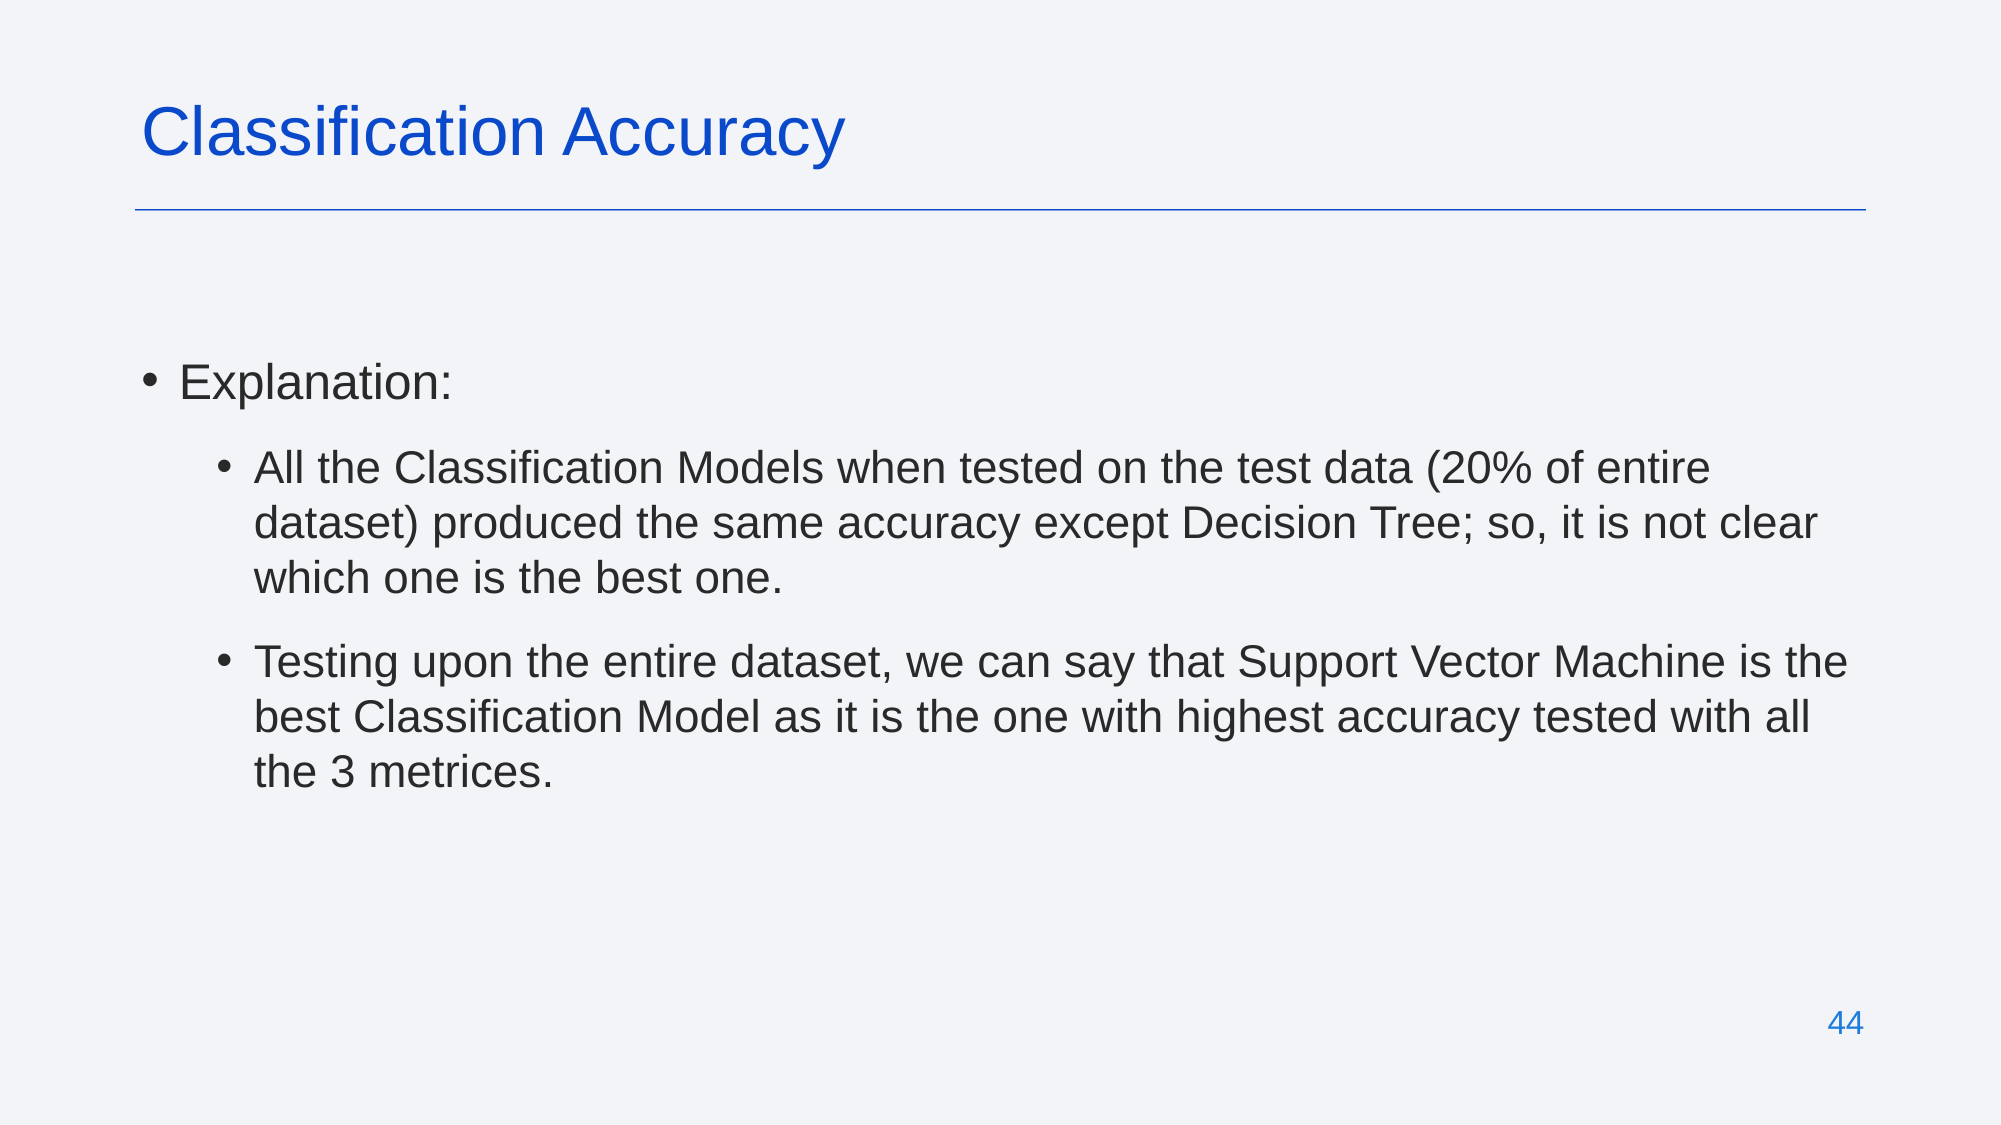

Classification Accuracy
Explanation:
All the Classification Models when tested on the test data (20% of entire dataset) produced the same accuracy except Decision Tree; so, it is not clear which one is the best one.
Testing upon the entire dataset, we can say that Support Vector Machine is the best Classification Model as it is the one with highest accuracy tested with all the 3 metrices.

44